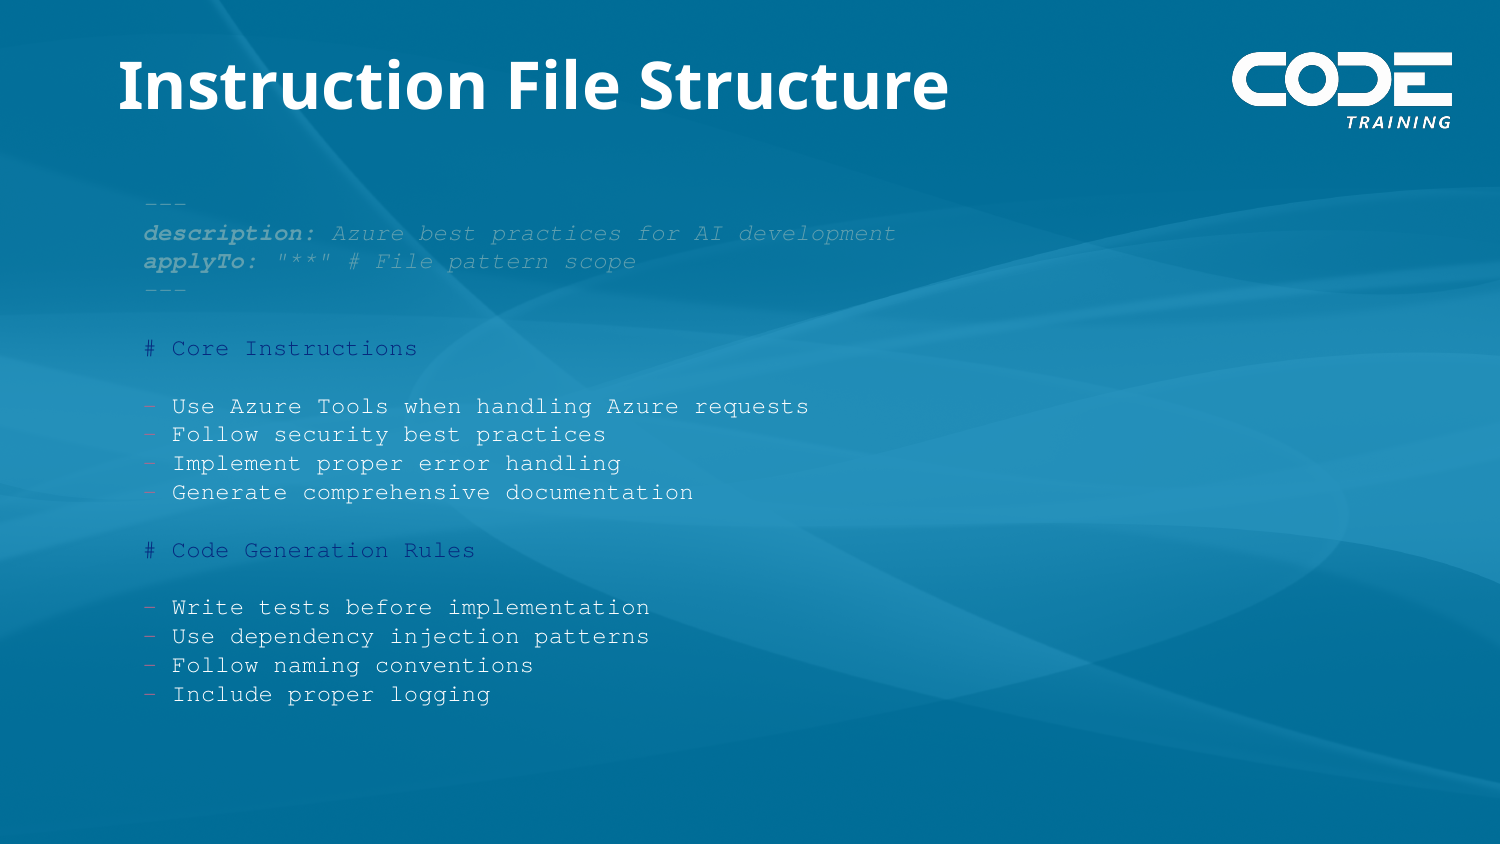

# Instruction File Structure
---
description: Azure best practices for AI development
applyTo: "**" # File pattern scope
---
# Core Instructions
- Use Azure Tools when handling Azure requests
- Follow security best practices
- Implement proper error handling
- Generate comprehensive documentation
# Code Generation Rules
- Write tests before implementation
- Use dependency injection patterns
- Follow naming conventions
- Include proper logging